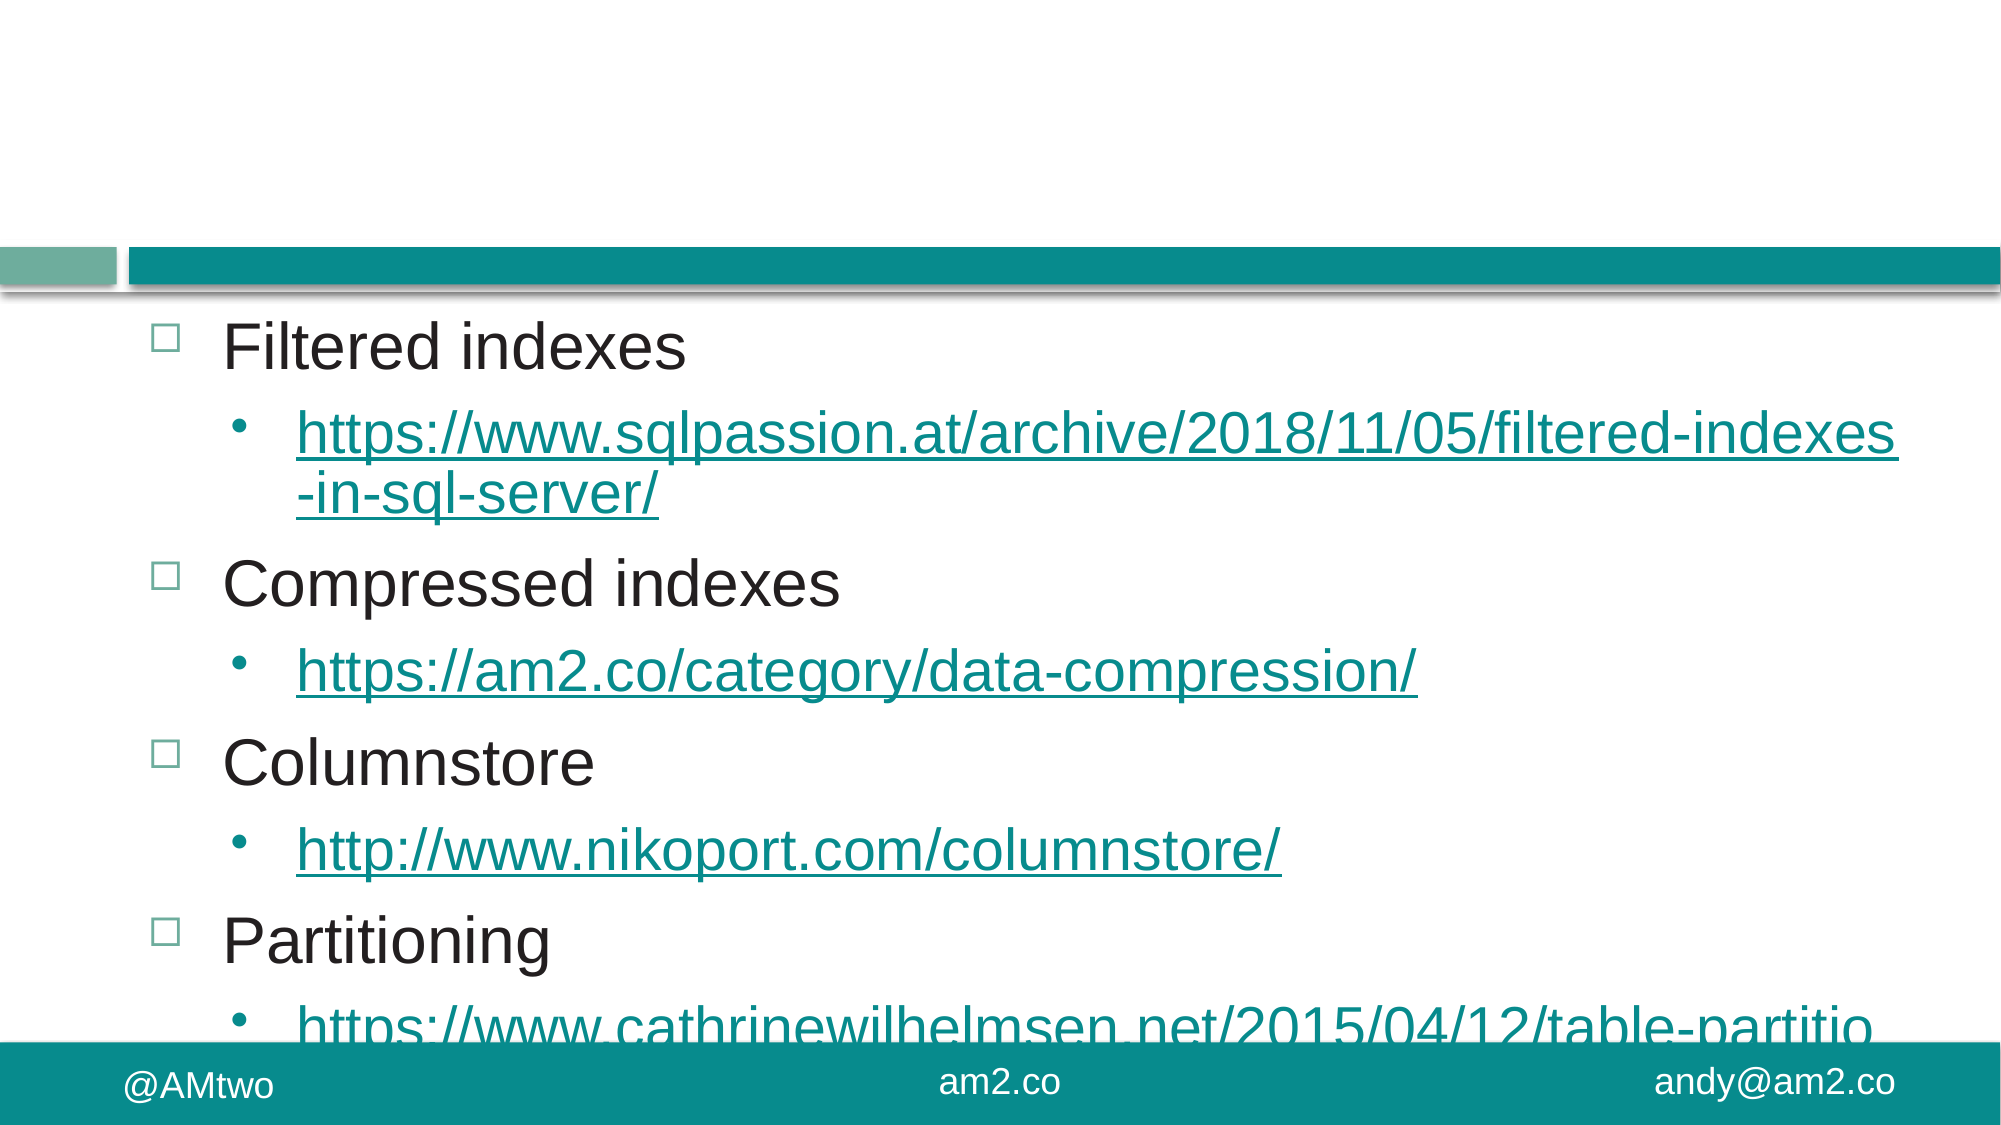

#
Filtered indexes
https://www.sqlpassion.at/archive/2018/11/05/filtered-indexes-in-sql-server/
Compressed indexes
https://am2.co/category/data-compression/
Columnstore
http://www.nikoport.com/columnstore/
Partitioning
https://www.cathrinewilhelmsen.net/2015/04/12/table-partitioning-in-sql-server/